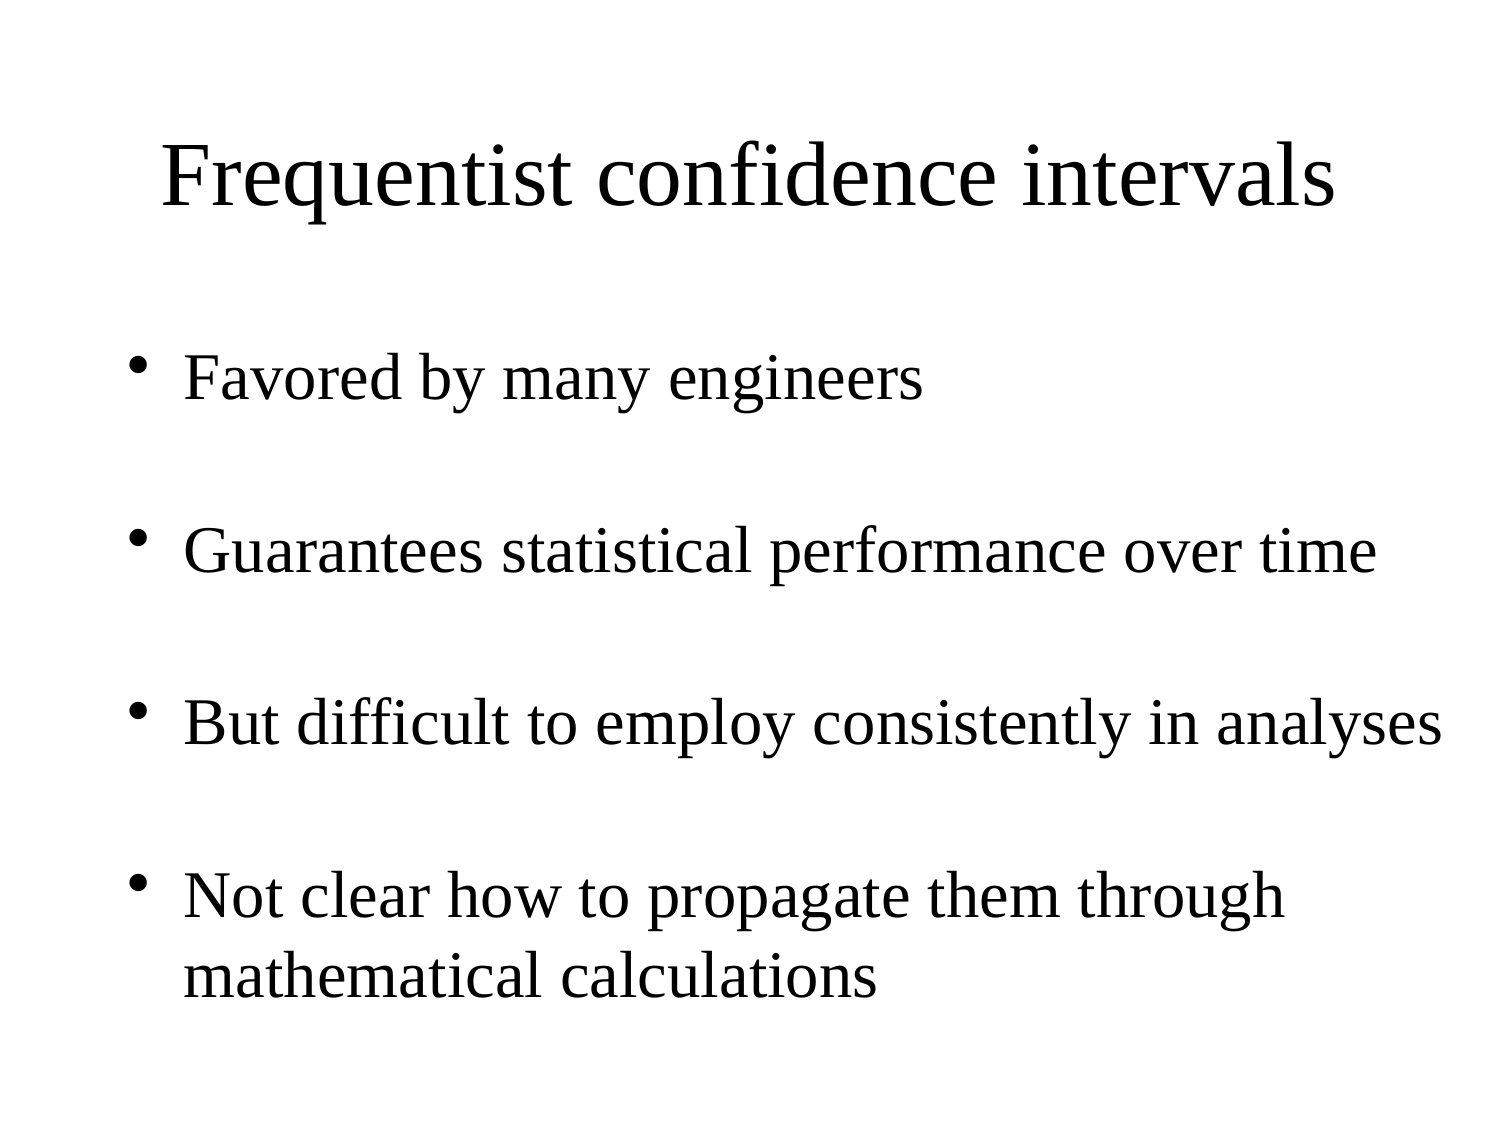

# Frequentist confidence intervals
Favored by many engineers

Guarantees statistical performance over time

But difficult to employ consistently in analyses

Not clear how to propagate them through mathematical calculations